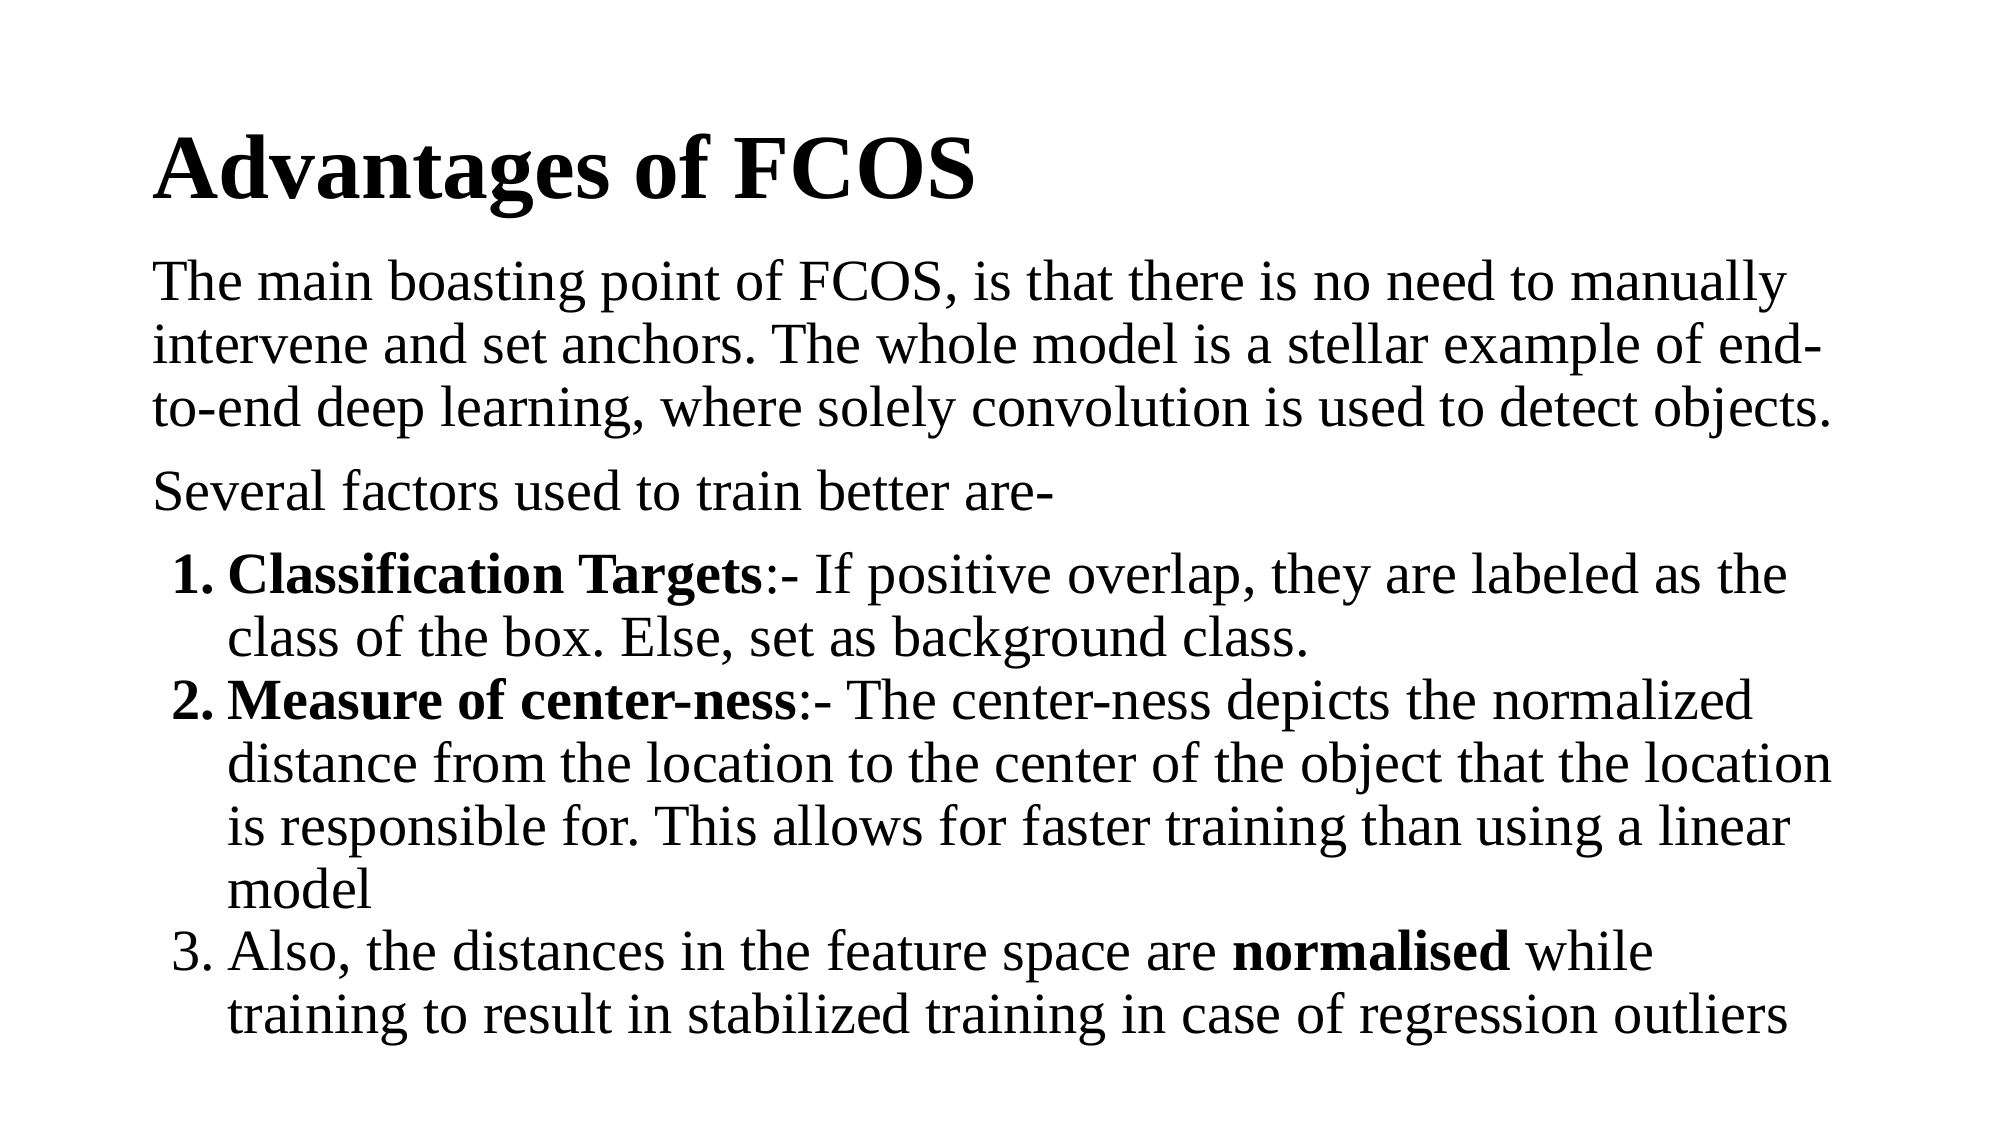

# Advantages of FCOS
The main boasting point of FCOS, is that there is no need to manually intervene and set anchors. The whole model is a stellar example of end-to-end deep learning, where solely convolution is used to detect objects.
Several factors used to train better are-
Classification Targets:- If positive overlap, they are labeled as the class of the box. Else, set as background class.
Measure of center-ness:- The center-ness depicts the normalized distance from the location to the center of the object that the location is responsible for. This allows for faster training than using a linear model
Also, the distances in the feature space are normalised while training to result in stabilized training in case of regression outliers